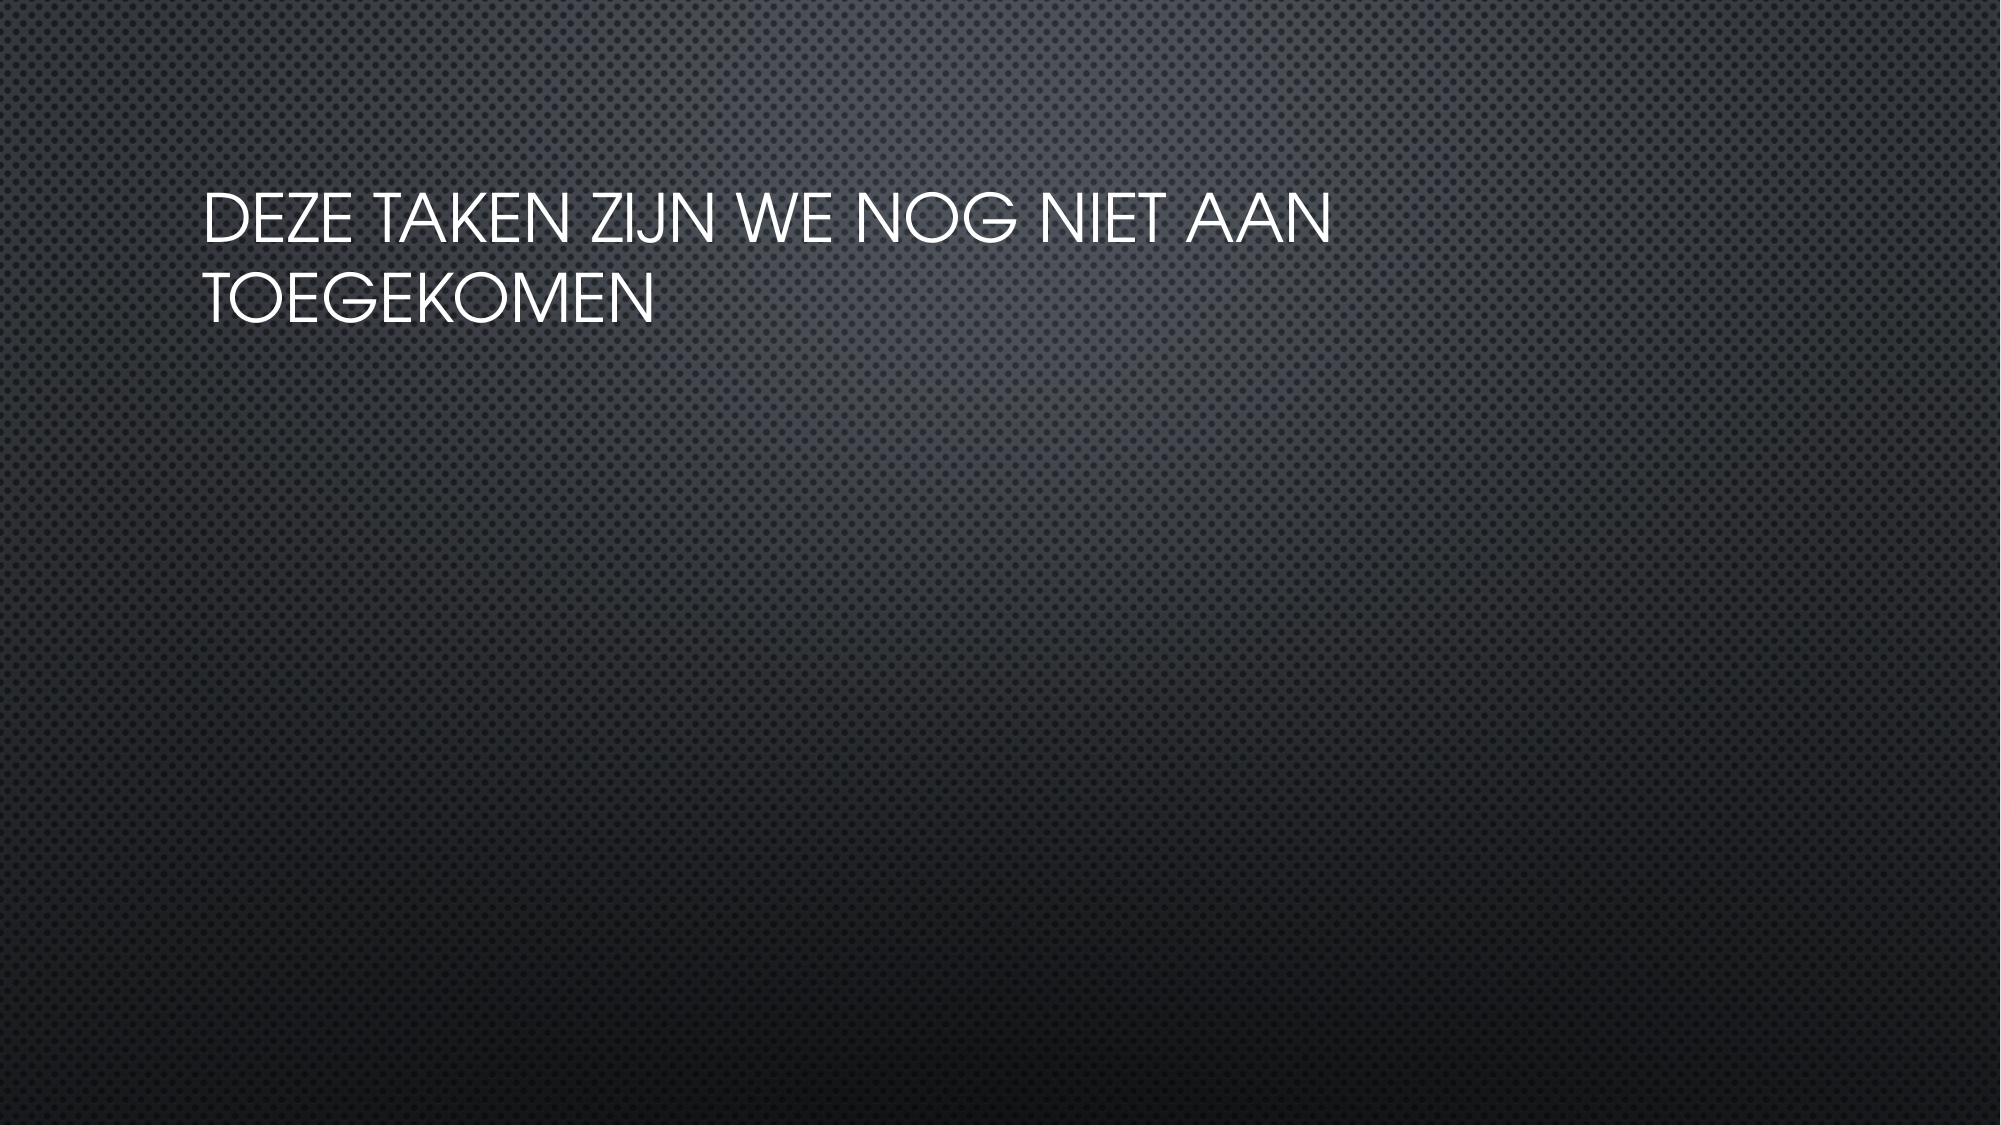

# Deze Taken zijn we nog niet aan toegekomen